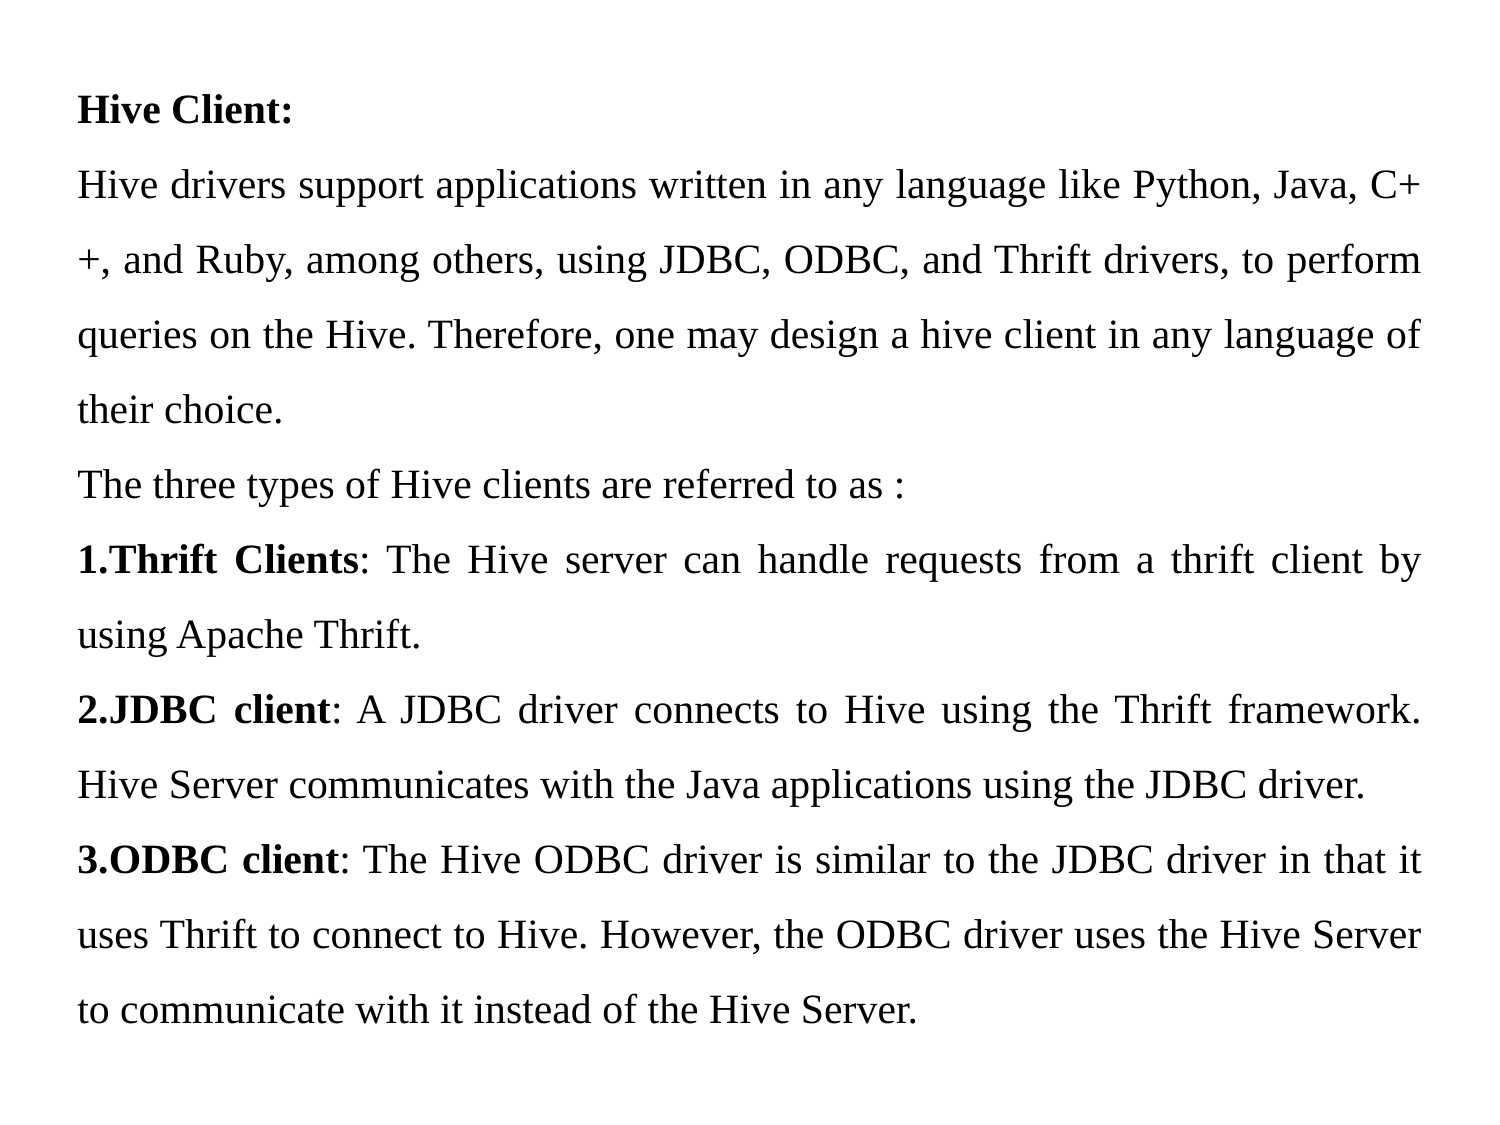

Hive Client:
Hive drivers support applications written in any language like Python, Java, C++, and Ruby, among others, using JDBC, ODBC, and Thrift drivers, to perform queries on the Hive. Therefore, one may design a hive client in any language of their choice.
The three types of Hive clients are referred to as :
Thrift Clients: The Hive server can handle requests from a thrift client by using Apache Thrift.
JDBC client: A JDBC driver connects to Hive using the Thrift framework. Hive Server communicates with the Java applications using the JDBC driver.
ODBC client: The Hive ODBC driver is similar to the JDBC driver in that it uses Thrift to connect to Hive. However, the ODBC driver uses the Hive Server to communicate with it instead of the Hive Server.